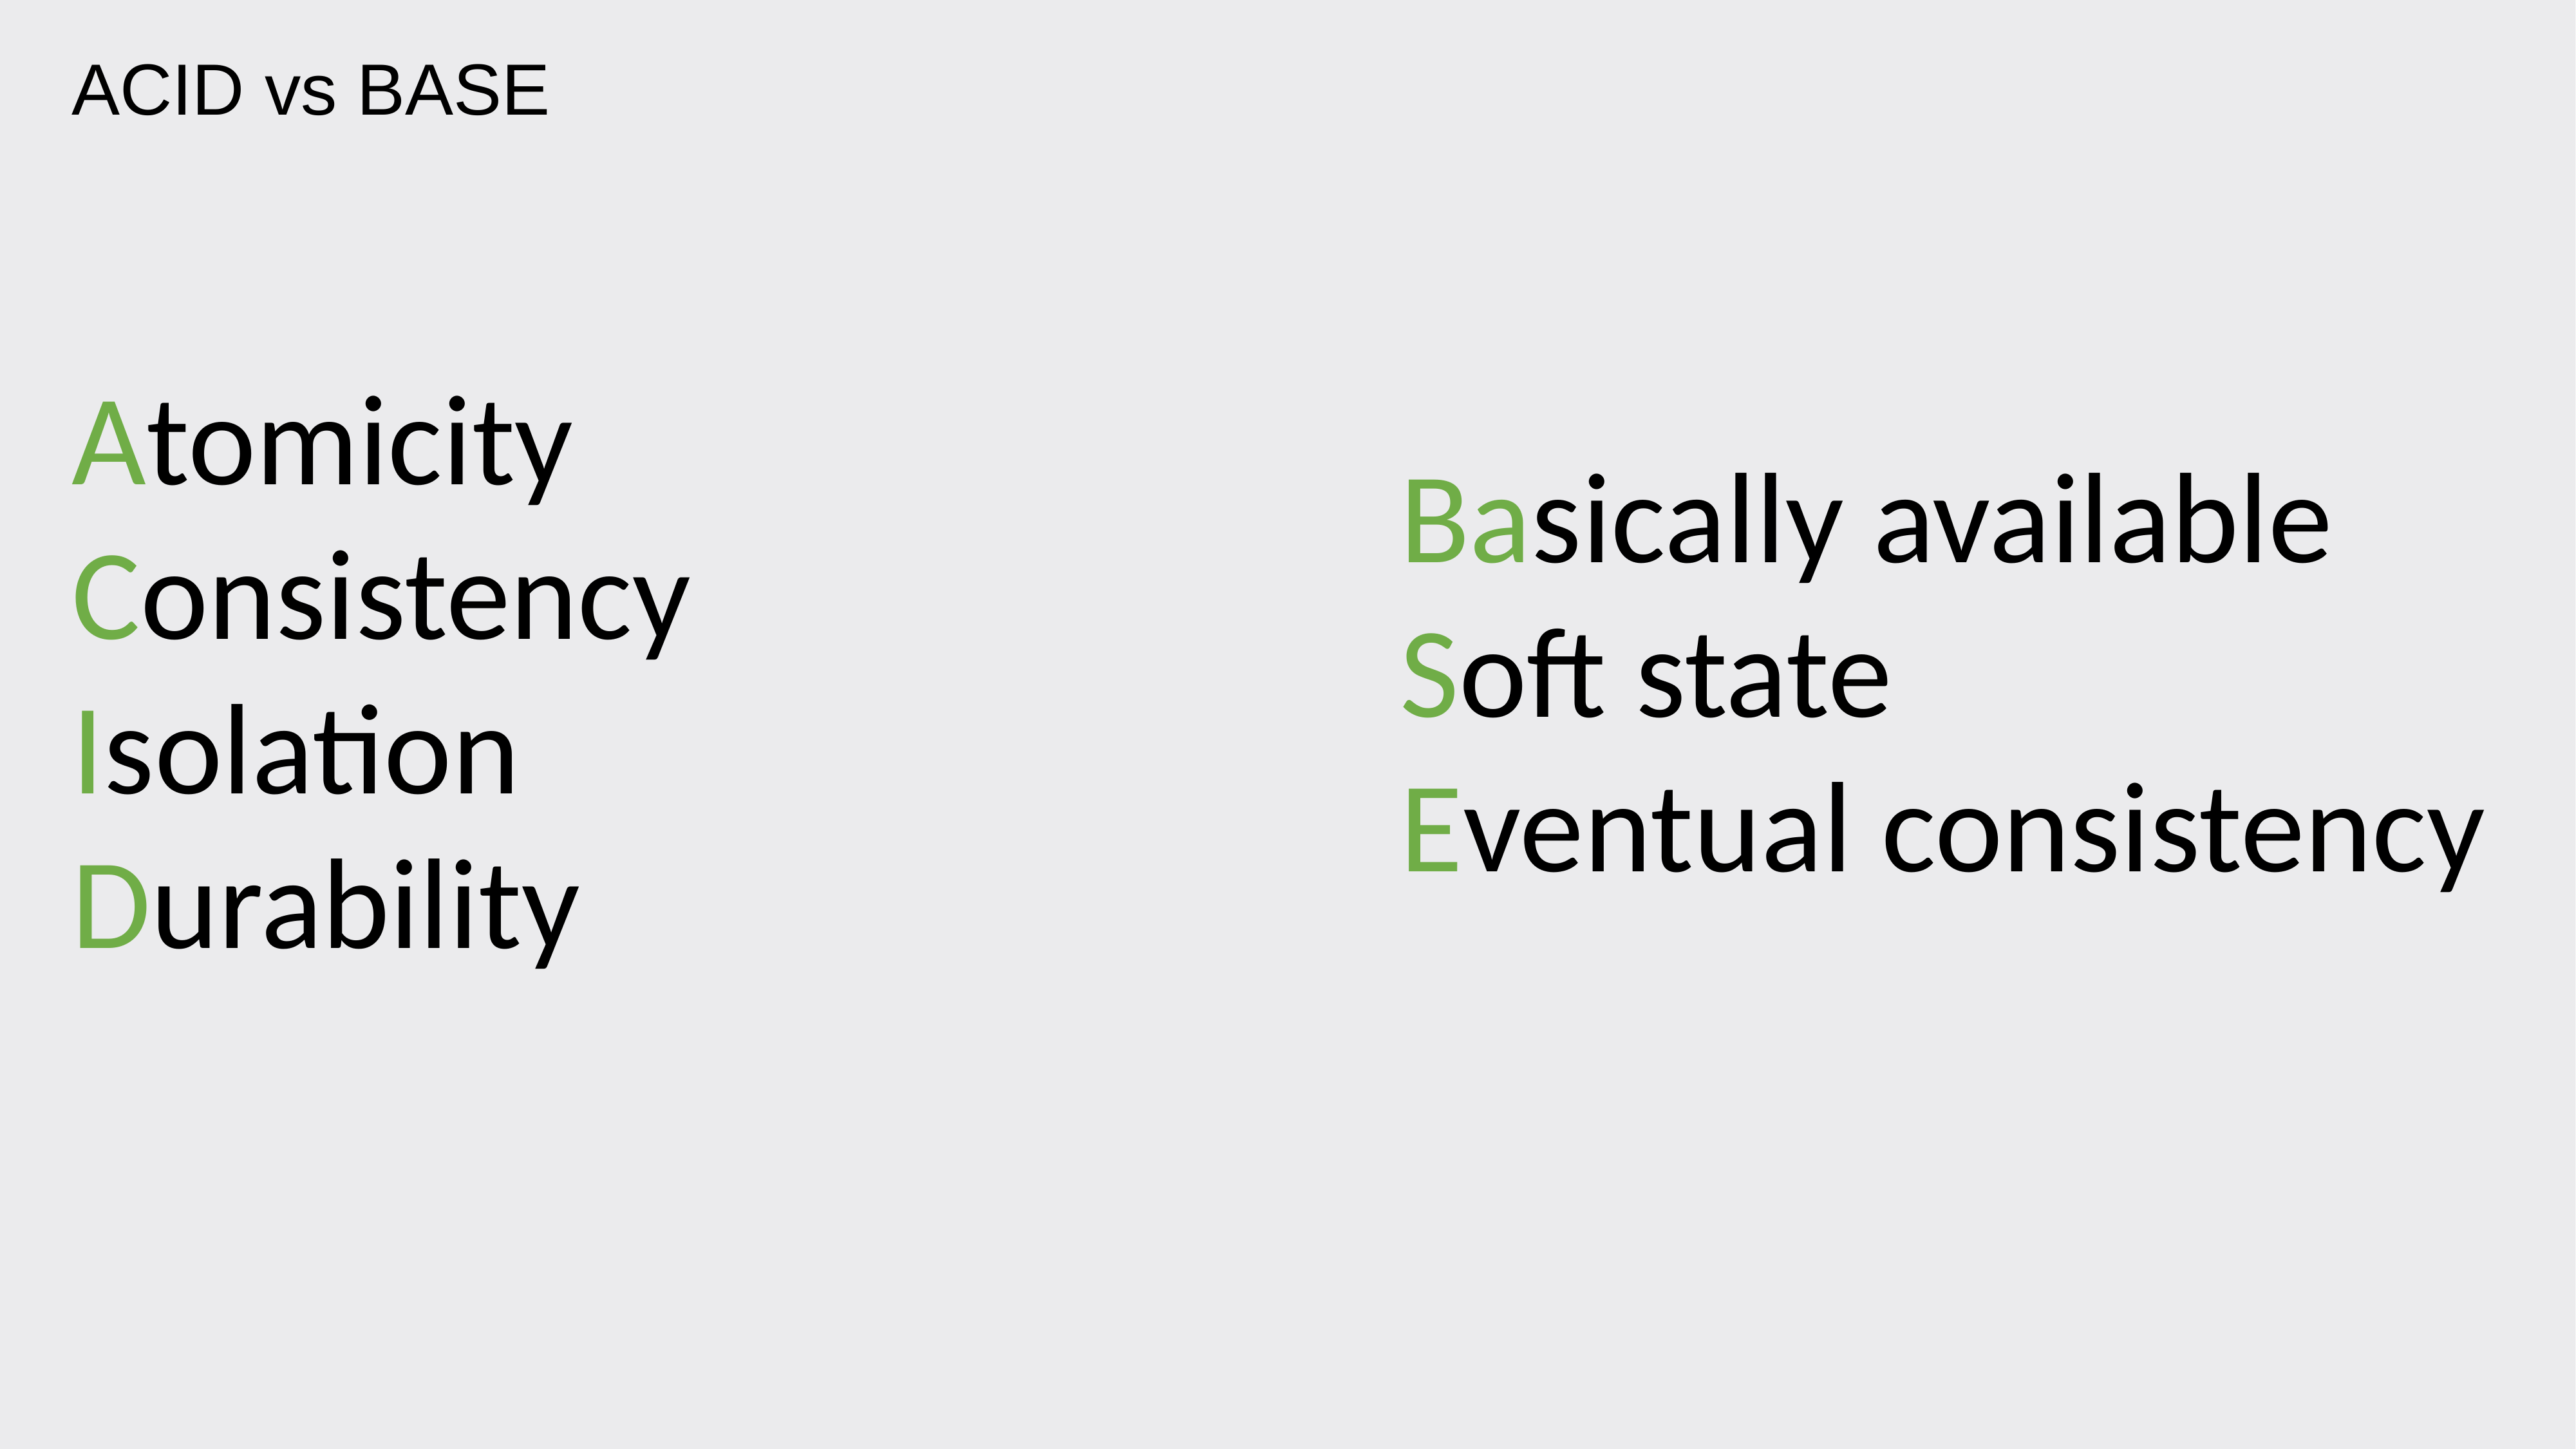

ACID vs BASE
Atomicity
Consistency
Isolation
Durability
Basically available
Soft state
Eventual consistency